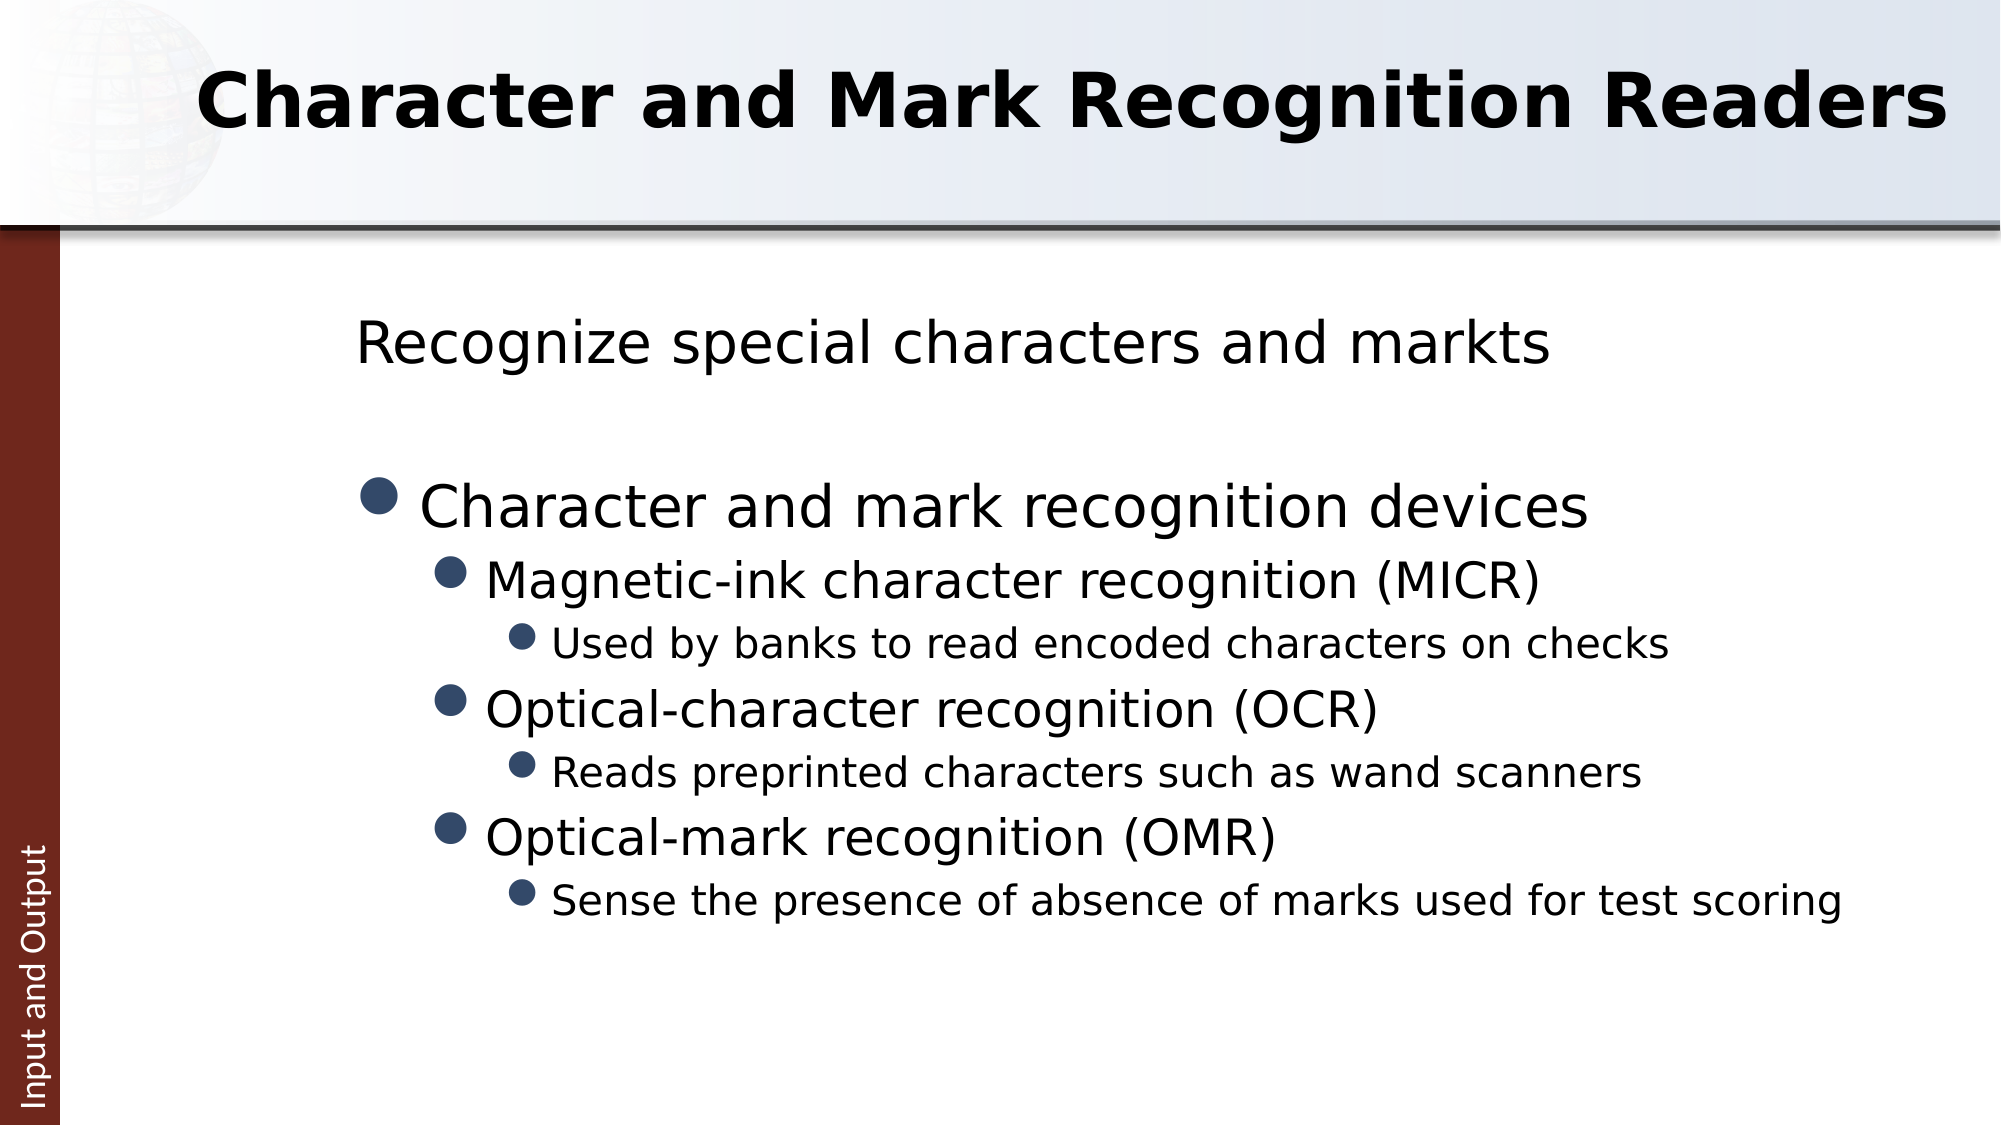

# Character and Mark Recognition Readers
Recognize special characters and markts

Character and mark recognition devices
Magnetic-ink character recognition (MICR)
Used by banks to read encoded characters on checks
Optical-character recognition (OCR)
Reads preprinted characters such as wand scanners
Optical-mark recognition (OMR)
Sense the presence of absence of marks used for test scoring